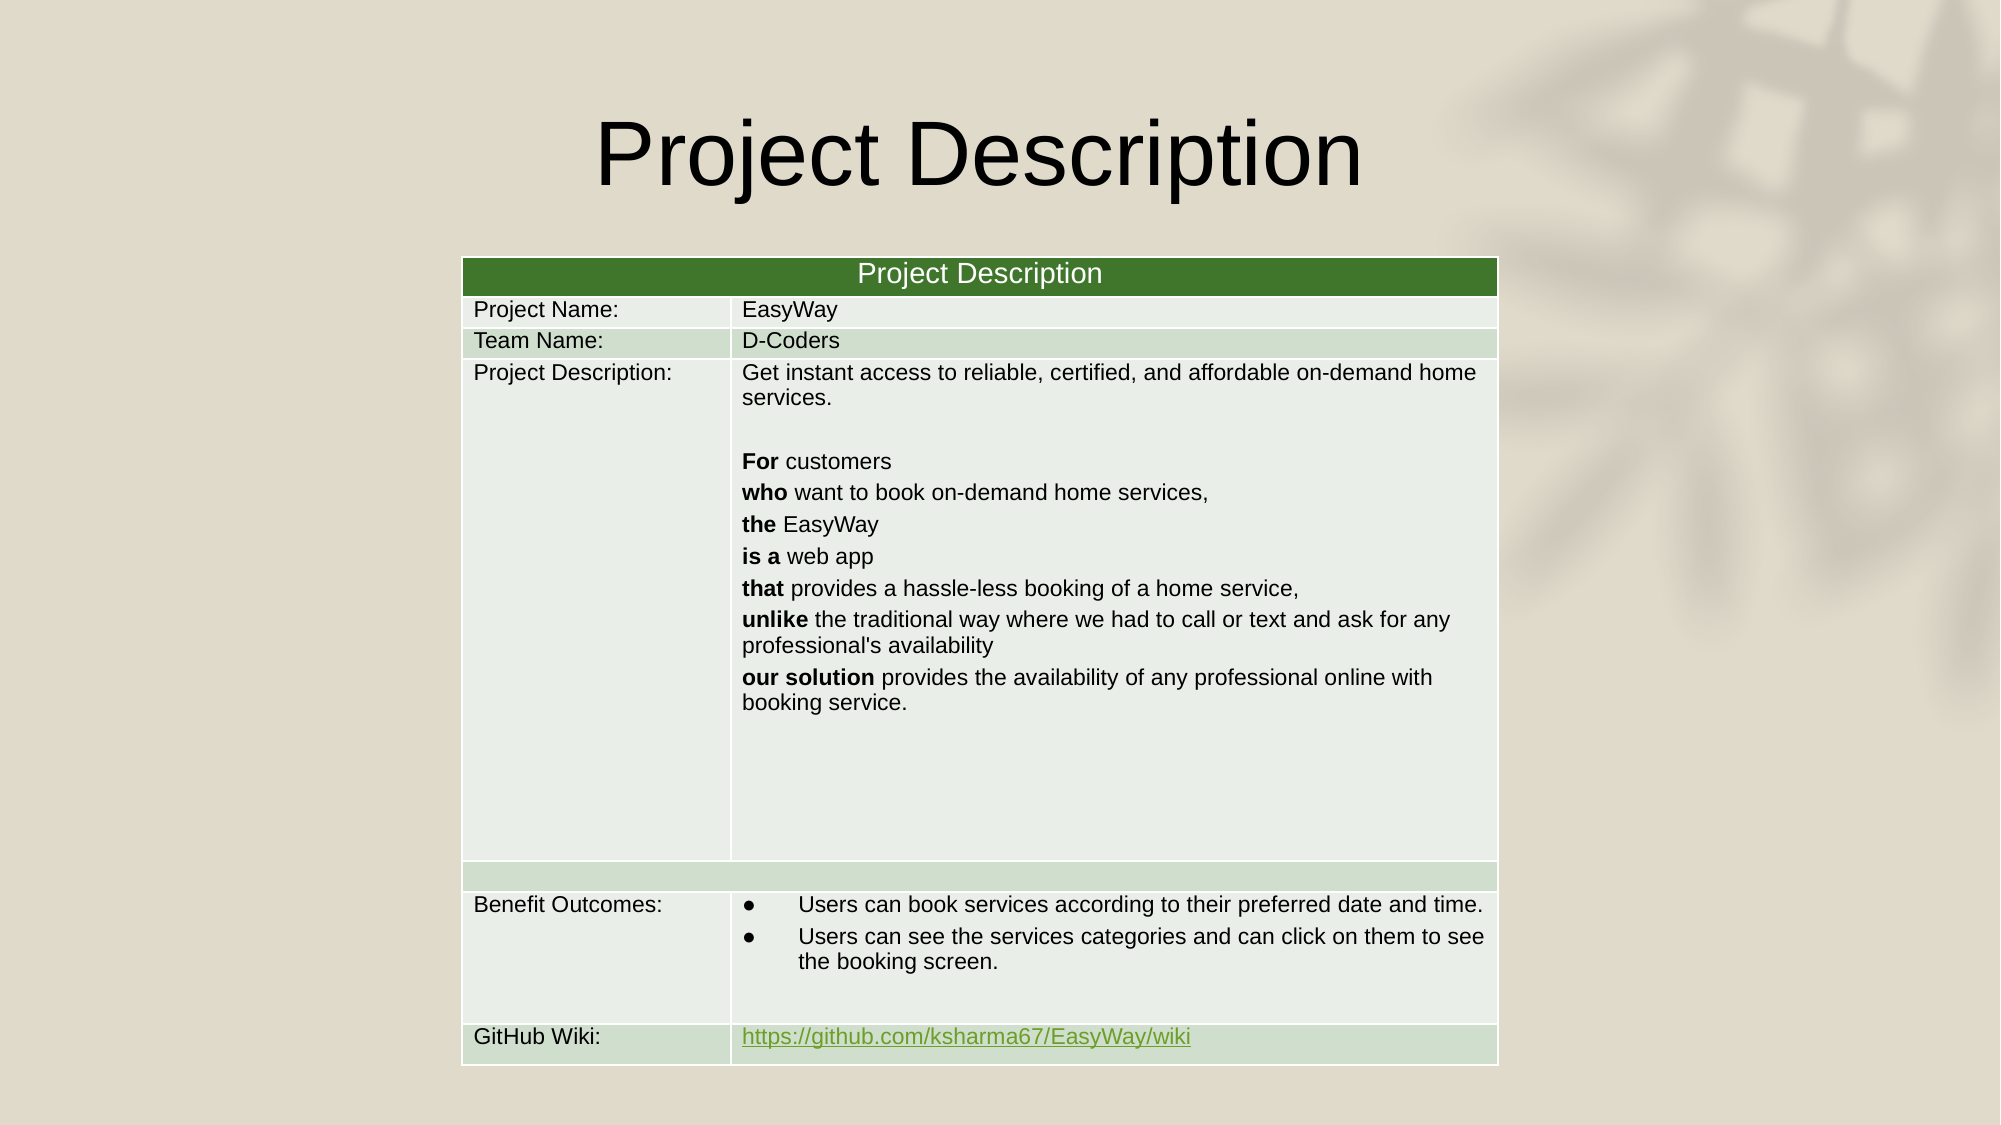

# Project Description
| Project Description |  |
| --- | --- |
| Project Name: | EasyWay |
| Team Name: | D-Coders |
| Project Description: | Get instant access to reliable, certified, and affordable on-demand home services.   For customers who want to book on-demand home services, the EasyWay is a web app that provides a hassle-less booking of a home service, unlike the traditional way where we had to call or text and ask for any professional's availability our solution provides the availability of any professional online with booking service. |
|  |  |
| Benefit Outcomes: | Users can book services according to their preferred date and time. Users can see the services categories and can click on them to see the booking screen. |
| GitHub Wiki: | https://github.com/ksharma67/EasyWay/wiki |